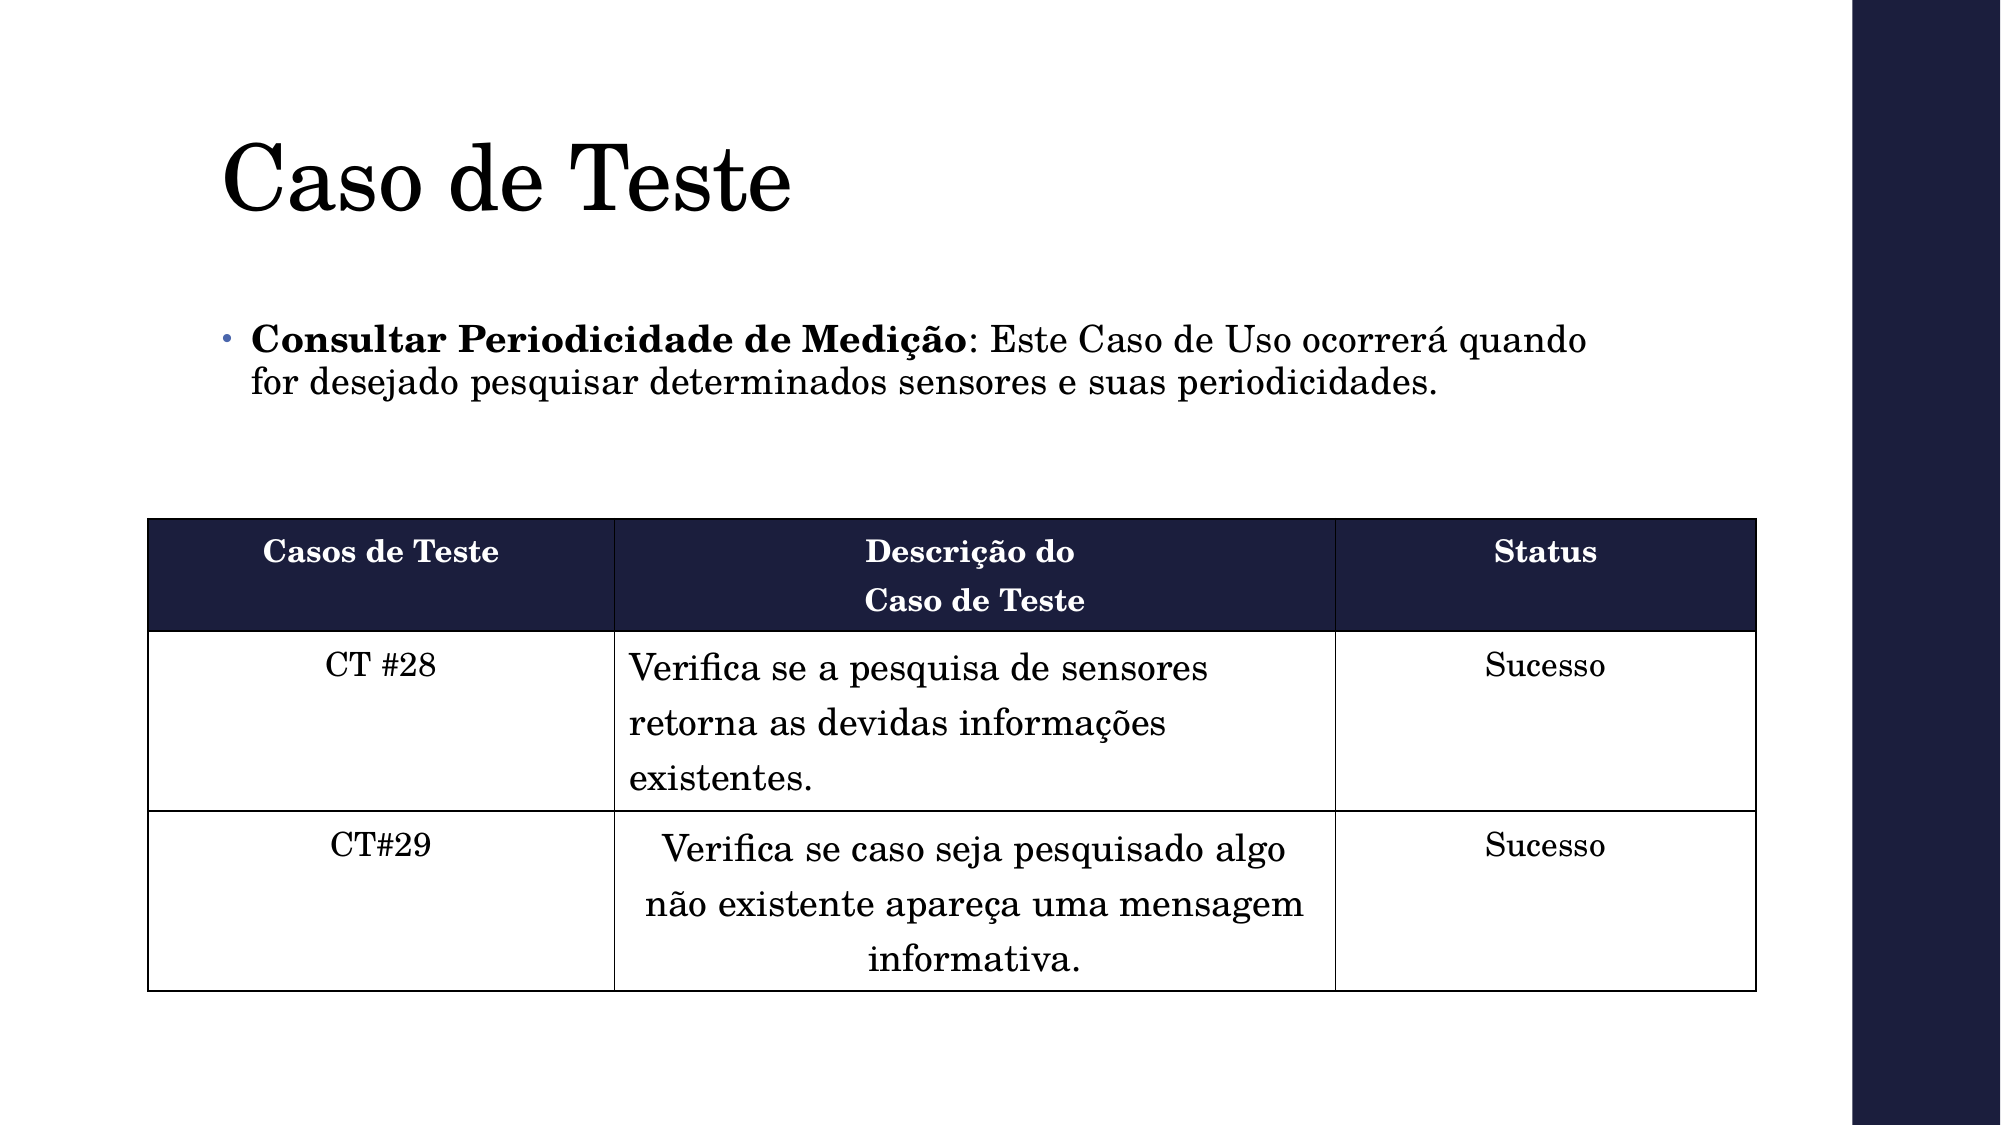

Caso de Teste
Consultar Periodicidade de Medição: Este Caso de Uso ocorrerá quando for desejado pesquisar determinados sensores e suas periodicidades.

| Casos de Teste | Descrição do Caso de Teste | Status |
| --- | --- | --- |
| CT #28 | Verifica se a pesquisa de sensores retorna as devidas informações existentes. | Sucesso |
| CT#29 | Verifica se caso seja pesquisado algo não existente apareça uma mensagem informativa. | Sucesso |